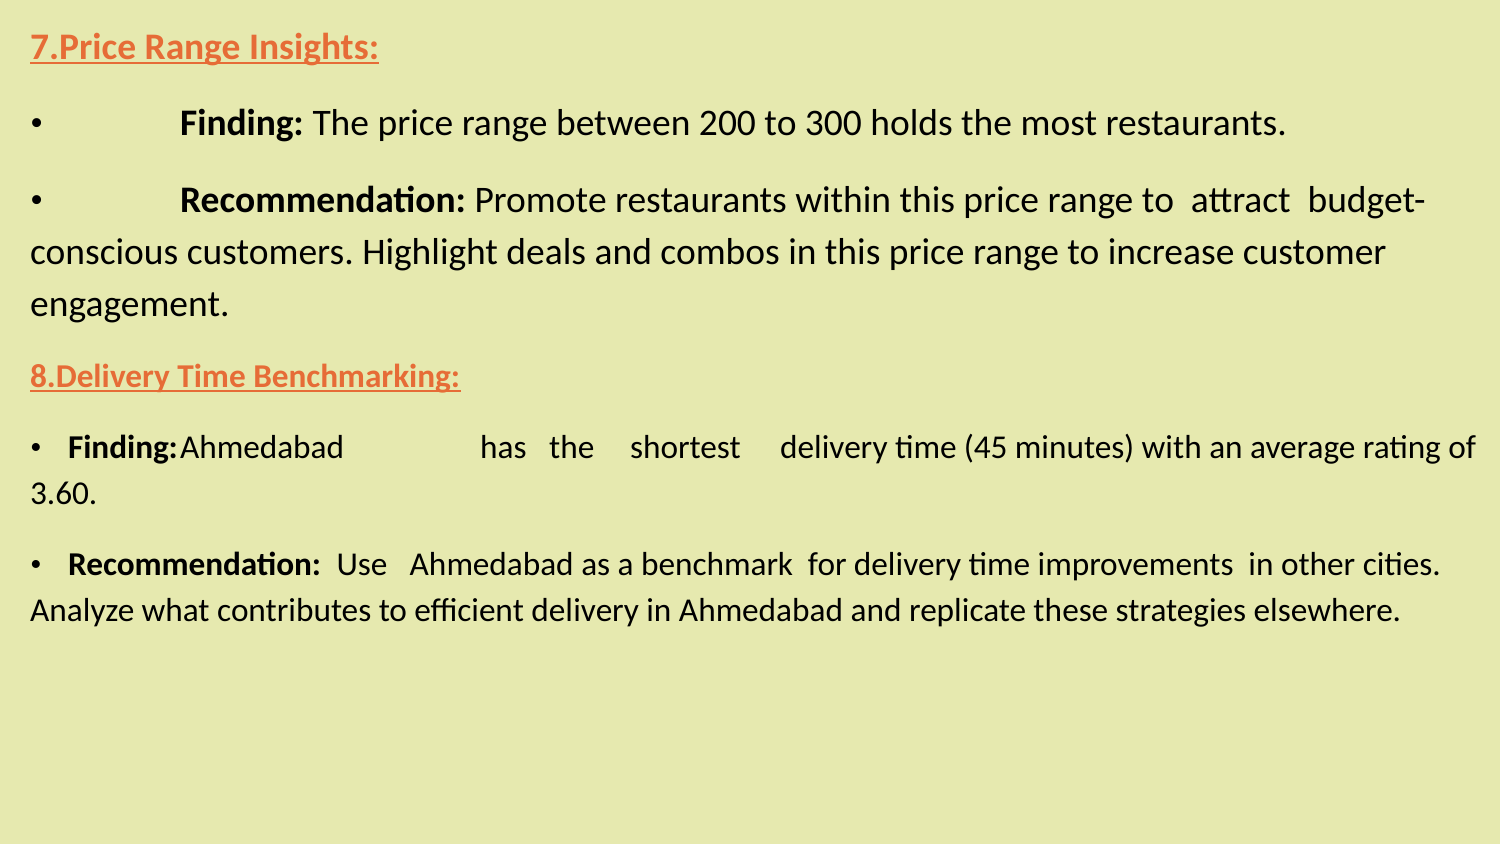

7.Price Range Insights:
•   	Finding: The price range between 200 to 300 holds the most restaurants.
•   	Recommendation: Promote restaurants within this price range to  attract  budget-conscious customers. Highlight deals and combos in this price range to increase customer engagement.
8.Delivery Time Benchmarking:
•       Finding:	Ahmedabad   	has   the	shortest	delivery time (45 minutes) with an average rating of 3.60.
•       Recommendation:  Use   Ahmedabad as a benchmark  for delivery time improvements  in other cities. Analyze what contributes to efficient delivery in Ahmedabad and replicate these strategies elsewhere.